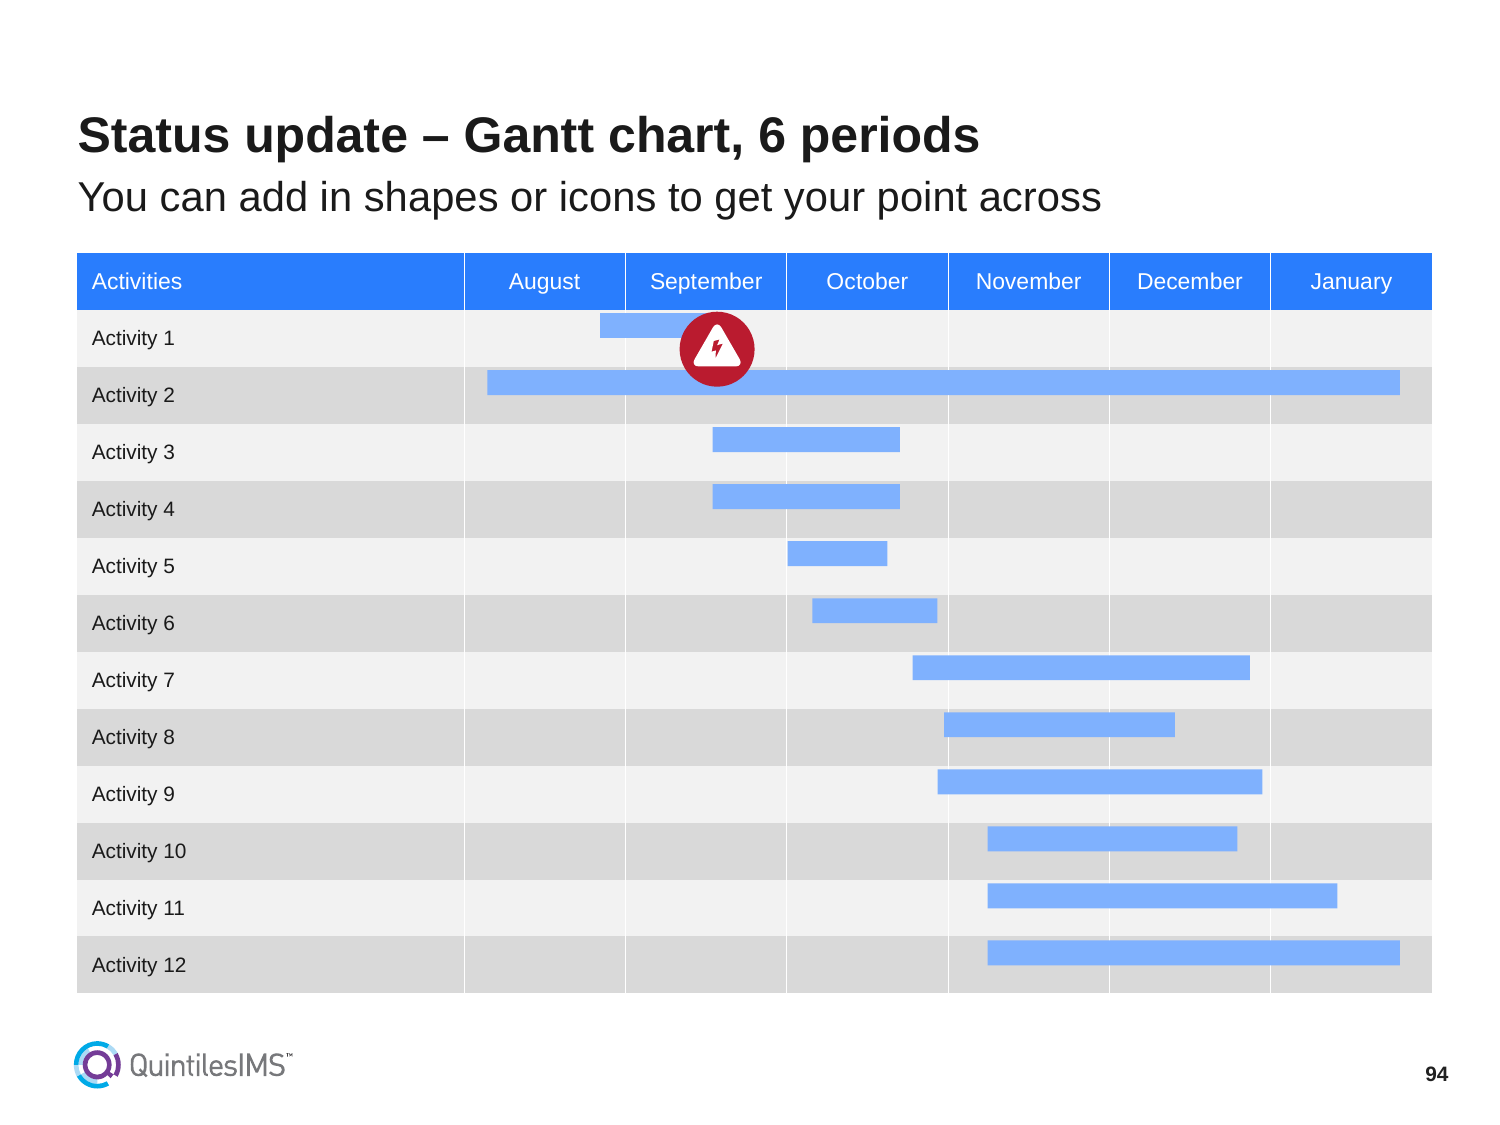

# Status update – Gantt chart, 6 periods
You can add in shapes or icons to get your point across
| Activities | August | September | October | November | December | January |
| --- | --- | --- | --- | --- | --- | --- |
| Activity 1 |  |  |  |  |  |  |
| Activity 2 |  |  |  |  |  |  |
| Activity 3 |  |  |  |  |  |  |
| Activity 4 |  |  |  |  |  |  |
| Activity 5 |  |  |  |  |  |  |
| Activity 6 |  |  |  |  |  |  |
| Activity 7 |  |  |  |  |  |  |
| Activity 8 |  |  |  |  |  |  |
| Activity 9 |  |  |  |  |  |  |
| Activity 10 |  |  |  |  |  |  |
| Activity 11 |  |  |  |  |  |  |
| Activity 12 |  |  |  |  |  |  |